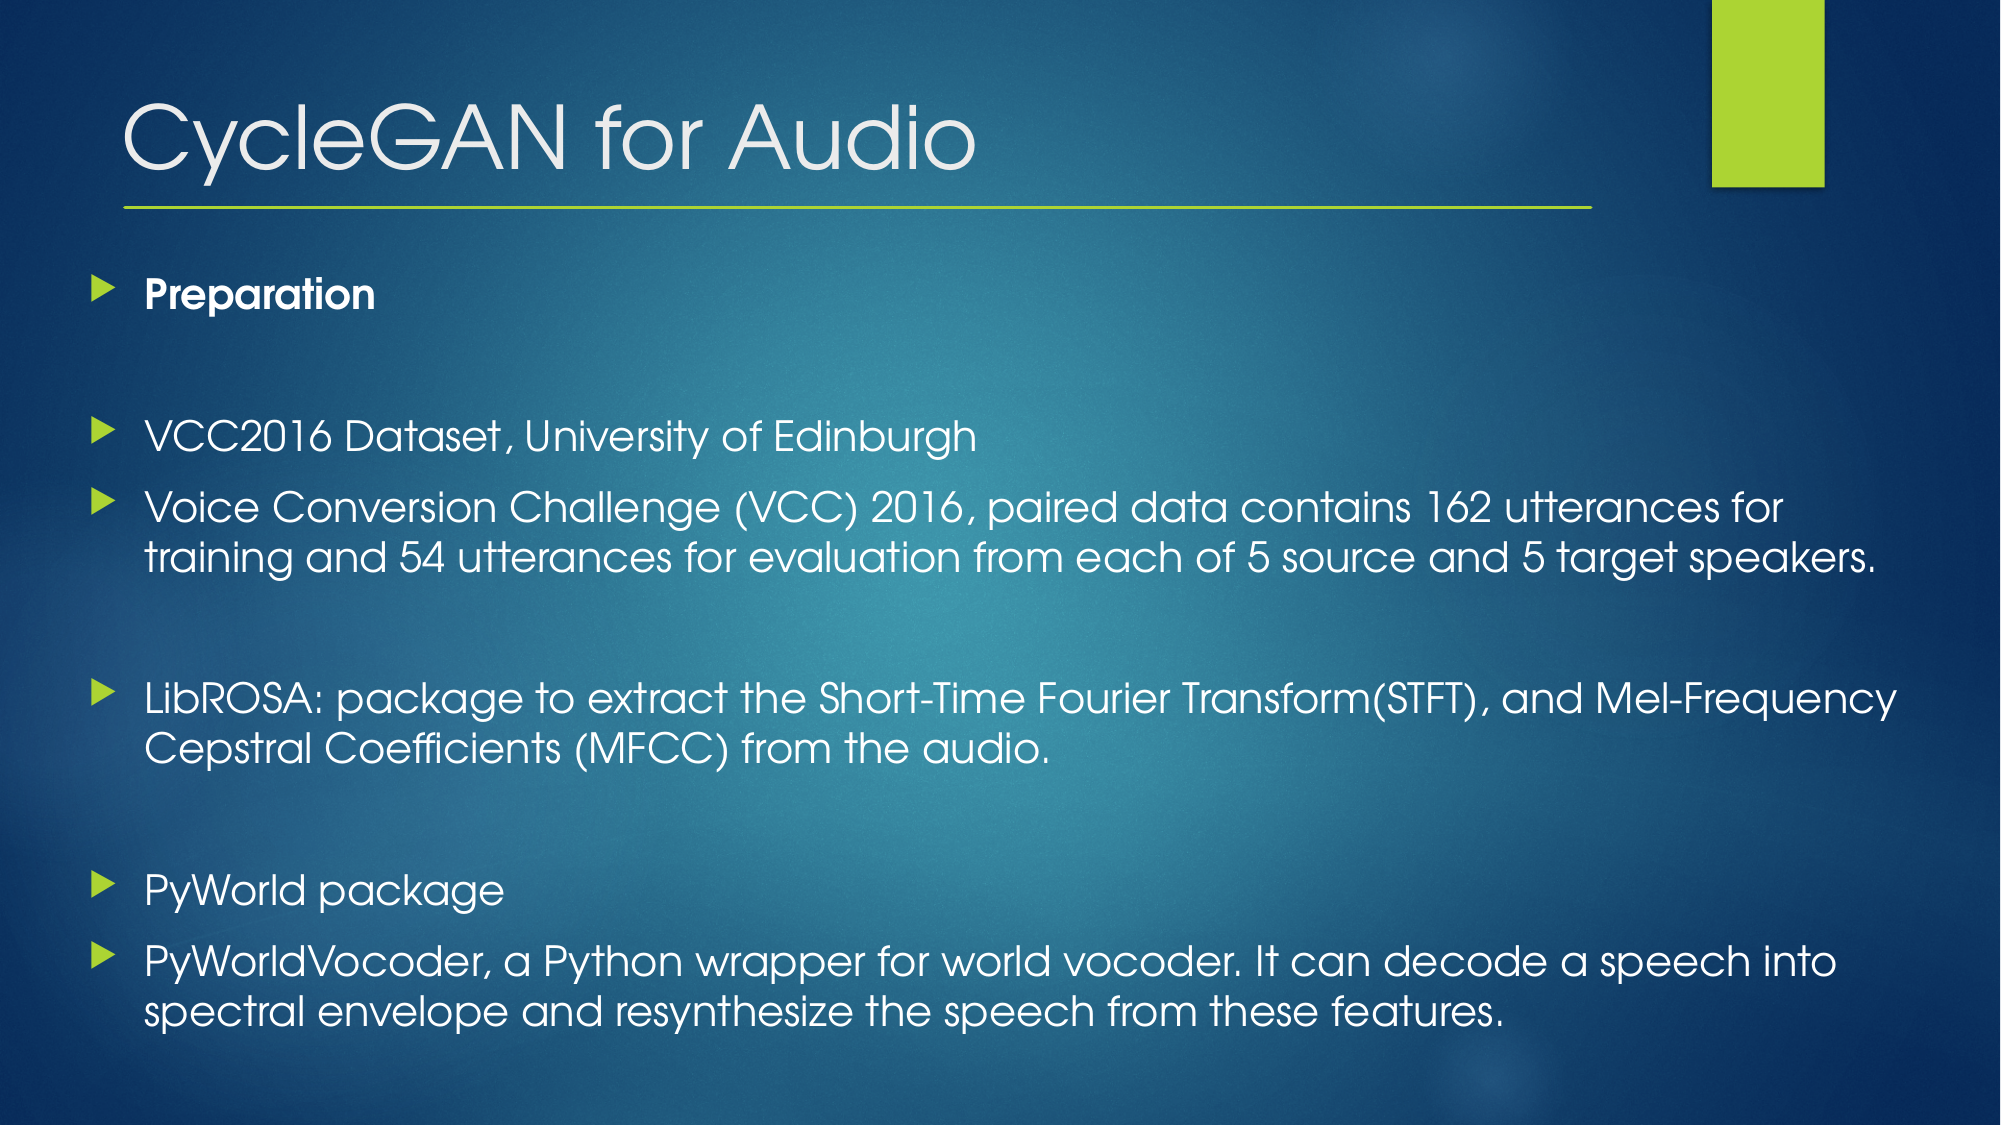

# CycleGAN for Audio
Preparation

VCC2016 Dataset, University of Edinburgh
Voice Conversion Challenge (VCC) 2016, paired data contains 162 utterances for training and 54 utterances for evaluation from each of 5 source and 5 target speakers.

LibROSA: package to extract the Short-Time Fourier Transform(STFT), and Mel-Frequency Cepstral Coefficients (MFCC) from the audio.

PyWorld package
PyWorldVocoder, a Python wrapper for world vocoder. It can decode a speech into spectral envelope and resynthesize the speech from these features.